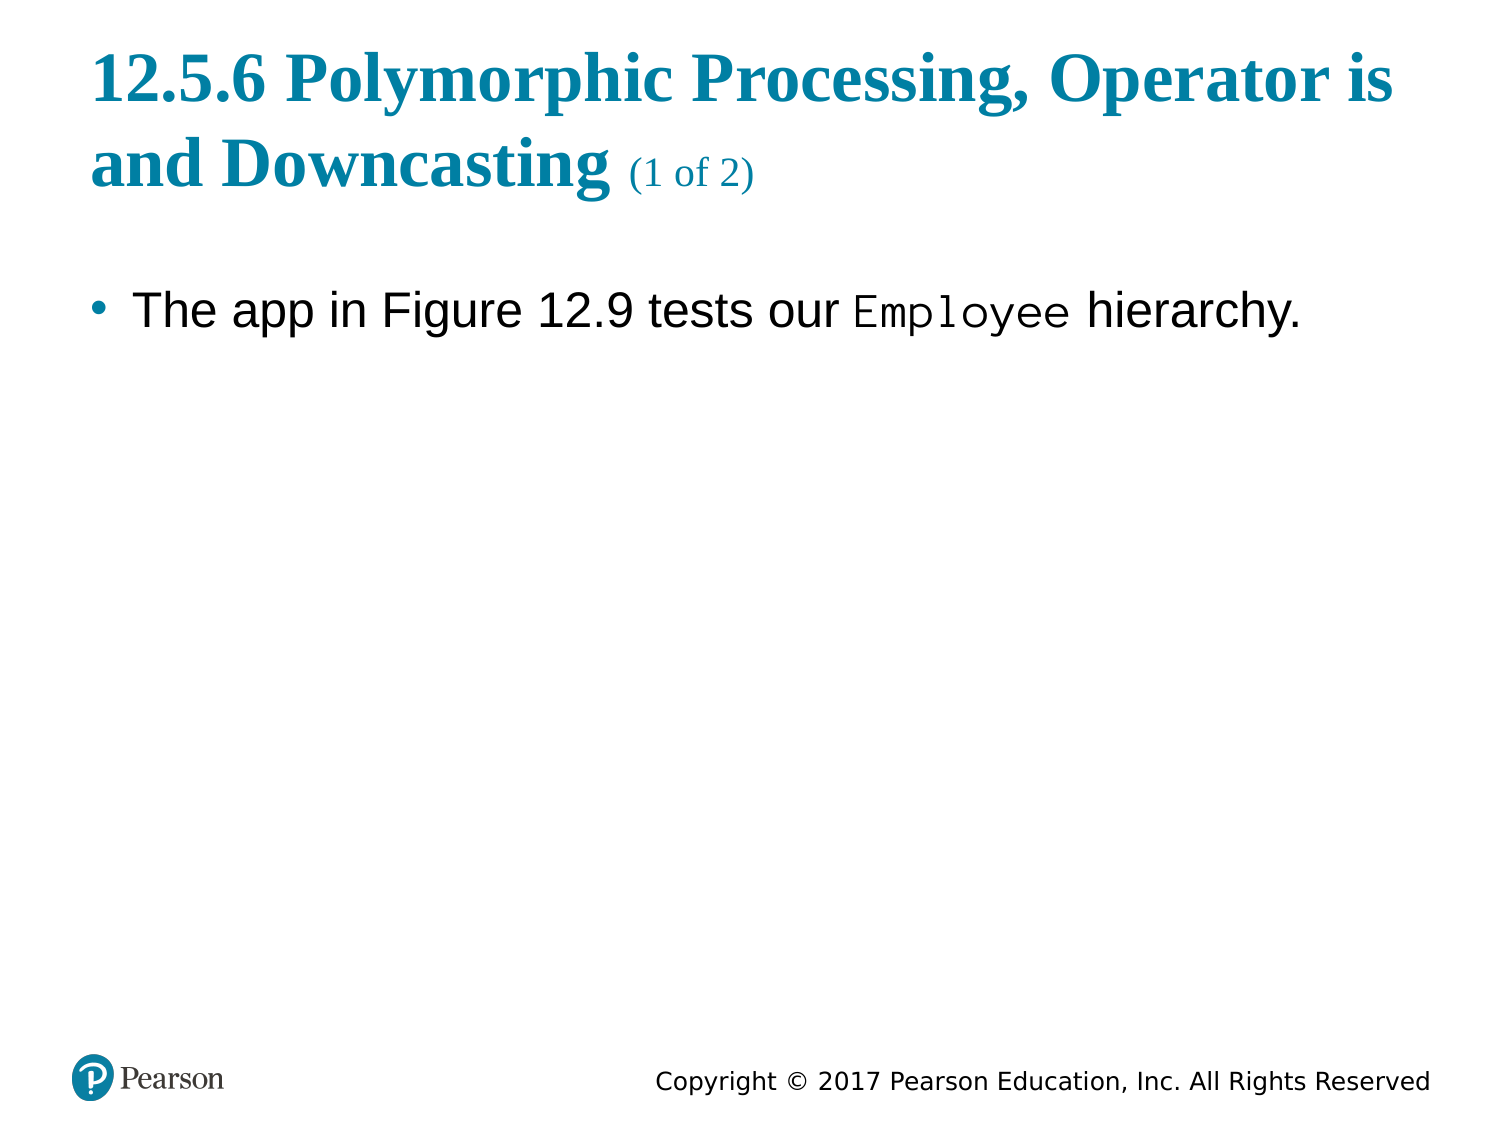

# 12.5.6 Polymorphic Processing, Operator is and Downcasting (1 of 2)
The app in Figure 12.9 tests our Employee hierarchy.